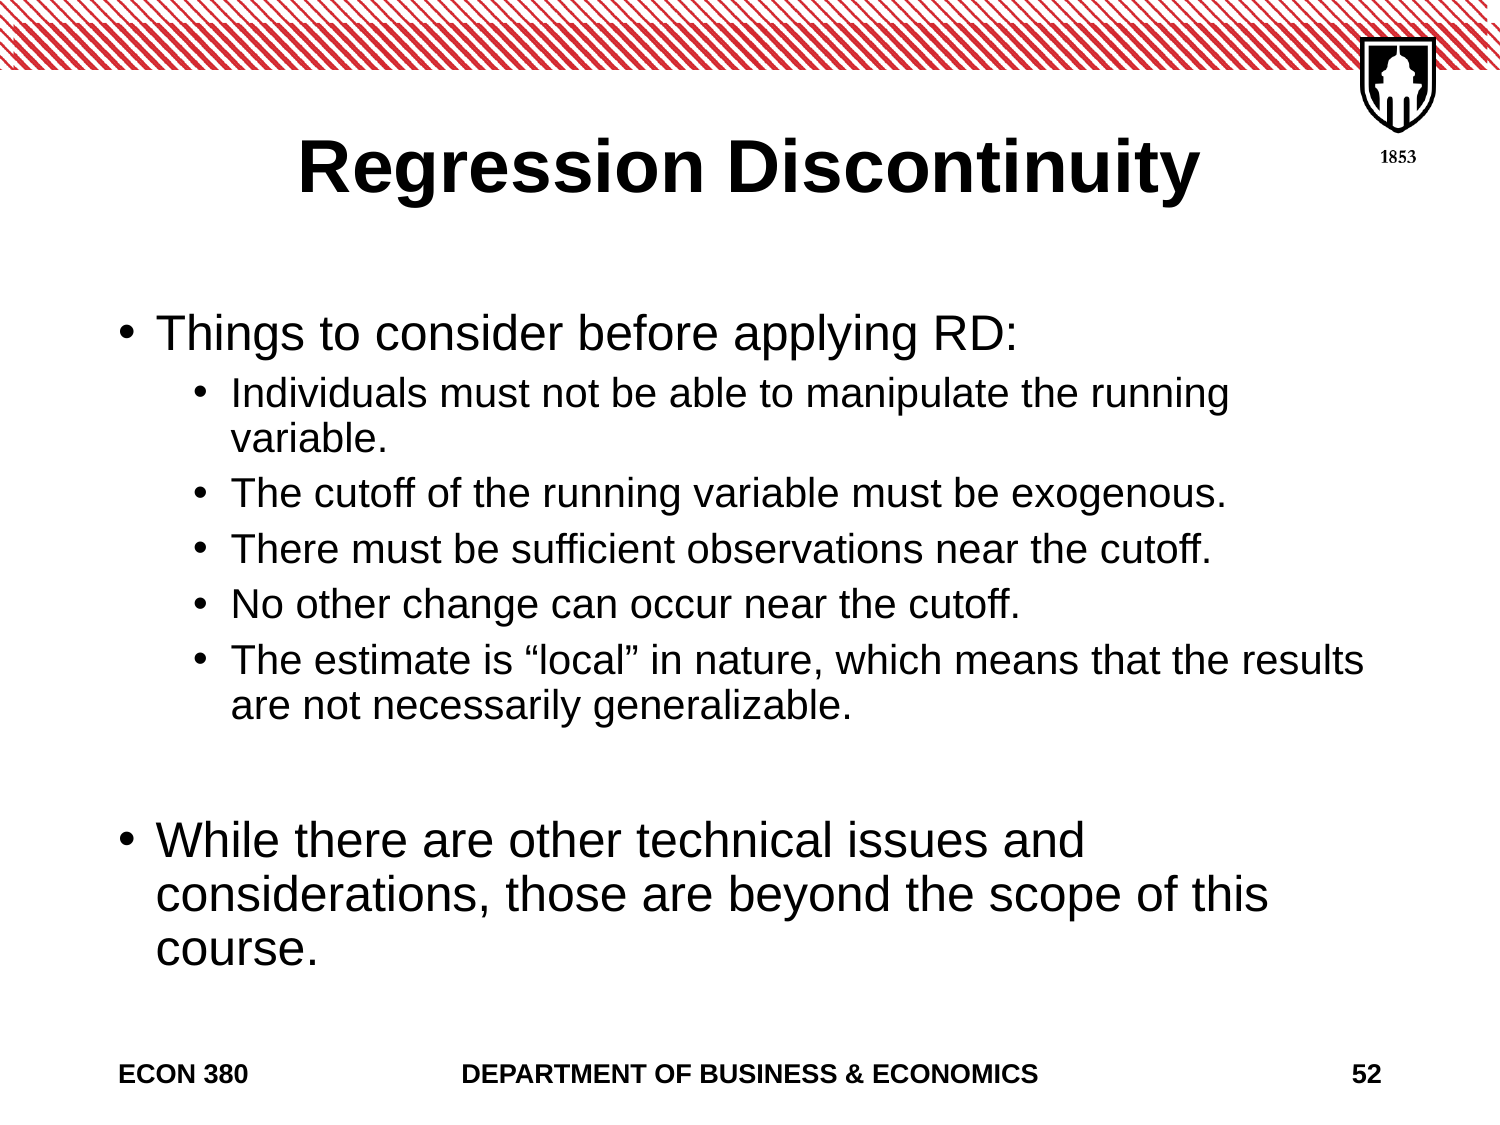

# Regression Discontinuity
Things to consider before applying RD:
Individuals must not be able to manipulate the running variable.
The cutoff of the running variable must be exogenous.
There must be sufficient observations near the cutoff.
No other change can occur near the cutoff.
The estimate is “local” in nature, which means that the results are not necessarily generalizable.

While there are other technical issues and considerations, those are beyond the scope of this course.
ECON 380
DEPARTMENT OF BUSINESS & ECONOMICS
52